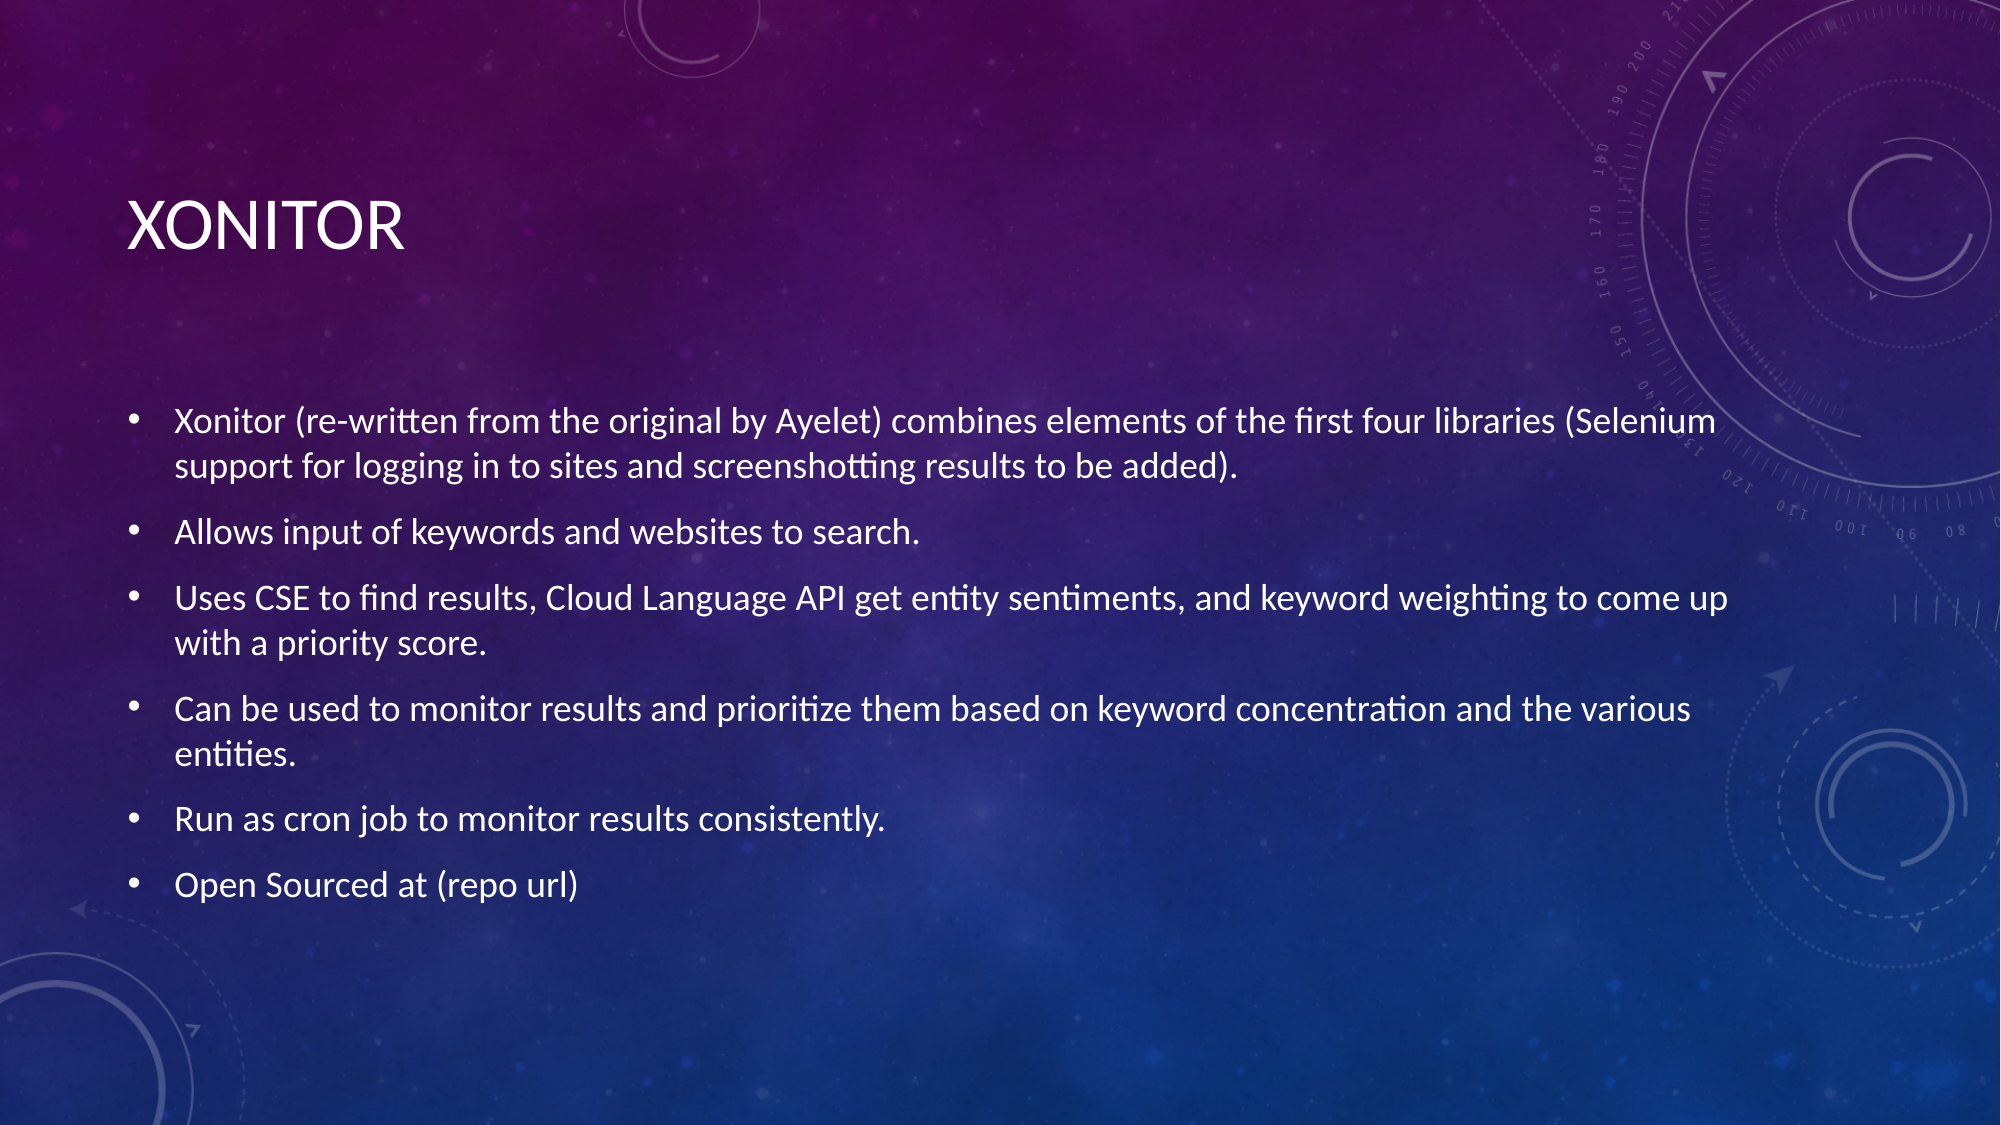

# Xonitor
Xonitor (re-written from the original by Ayelet) combines elements of the first four libraries (Selenium support for logging in to sites and screenshotting results to be added).
Allows input of keywords and websites to search.
Uses CSE to find results, Cloud Language API get entity sentiments, and keyword weighting to come up with a priority score.
Can be used to monitor results and prioritize them based on keyword concentration and the various entities.
Run as cron job to monitor results consistently.
Open Sourced at (repo url)